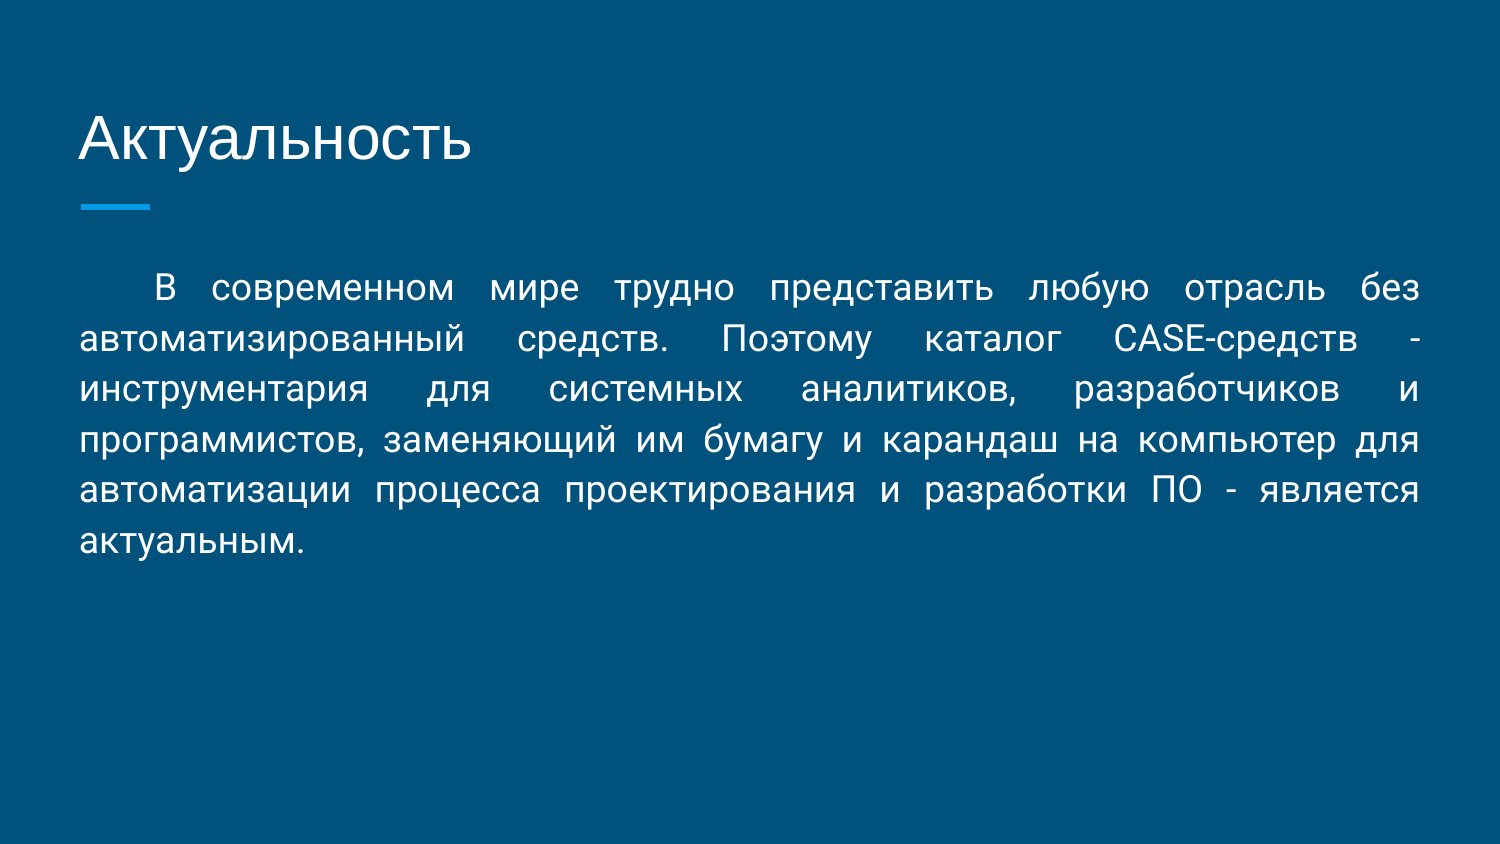

# Актуальность
В современном мире трудно представить любую отрасль без автоматизированный средств. Поэтому каталог CASE-средств - инструментария для системных аналитиков, разработчиков и программистов, заменяющий им бумагу и карандаш на компьютер для автоматизации процесса проектирования и разработки ПО - является актуальным.